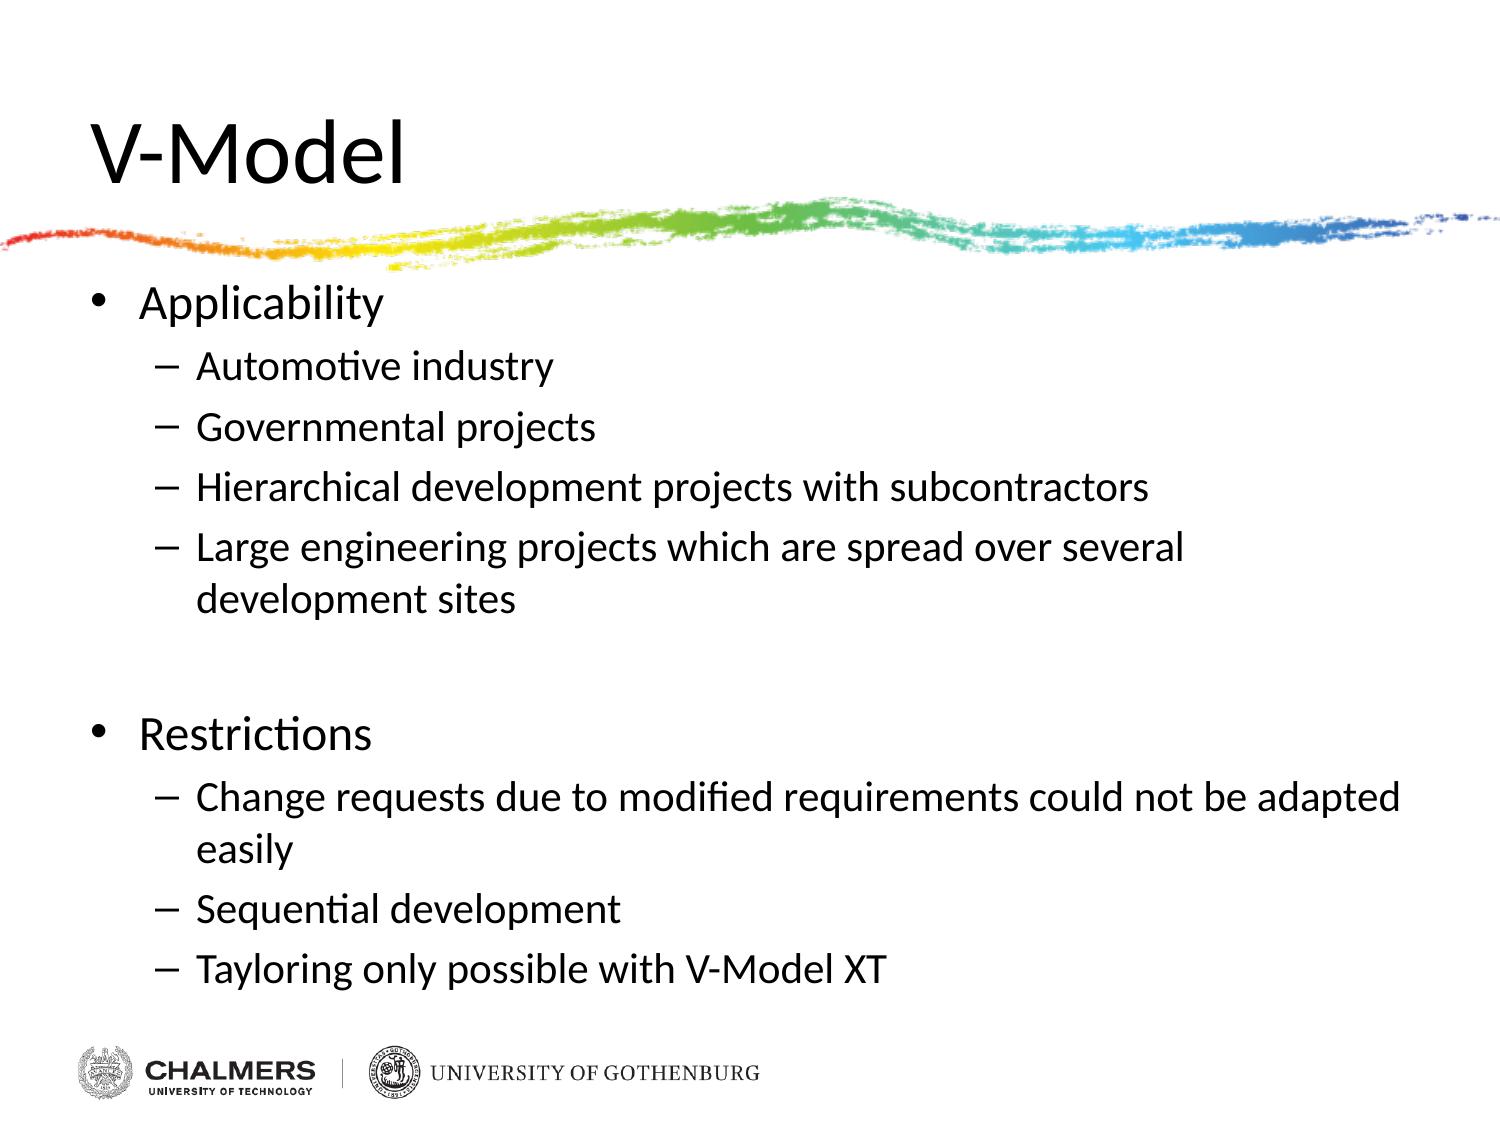

# V-Model
Applicability
Automotive industry
Governmental projects
Hierarchical development projects with subcontractors
Large engineering projects which are spread over several development sites

Restrictions
Change requests due to modified requirements could not be adapted easily
Sequential development
Tayloring only possible with V-Model XT